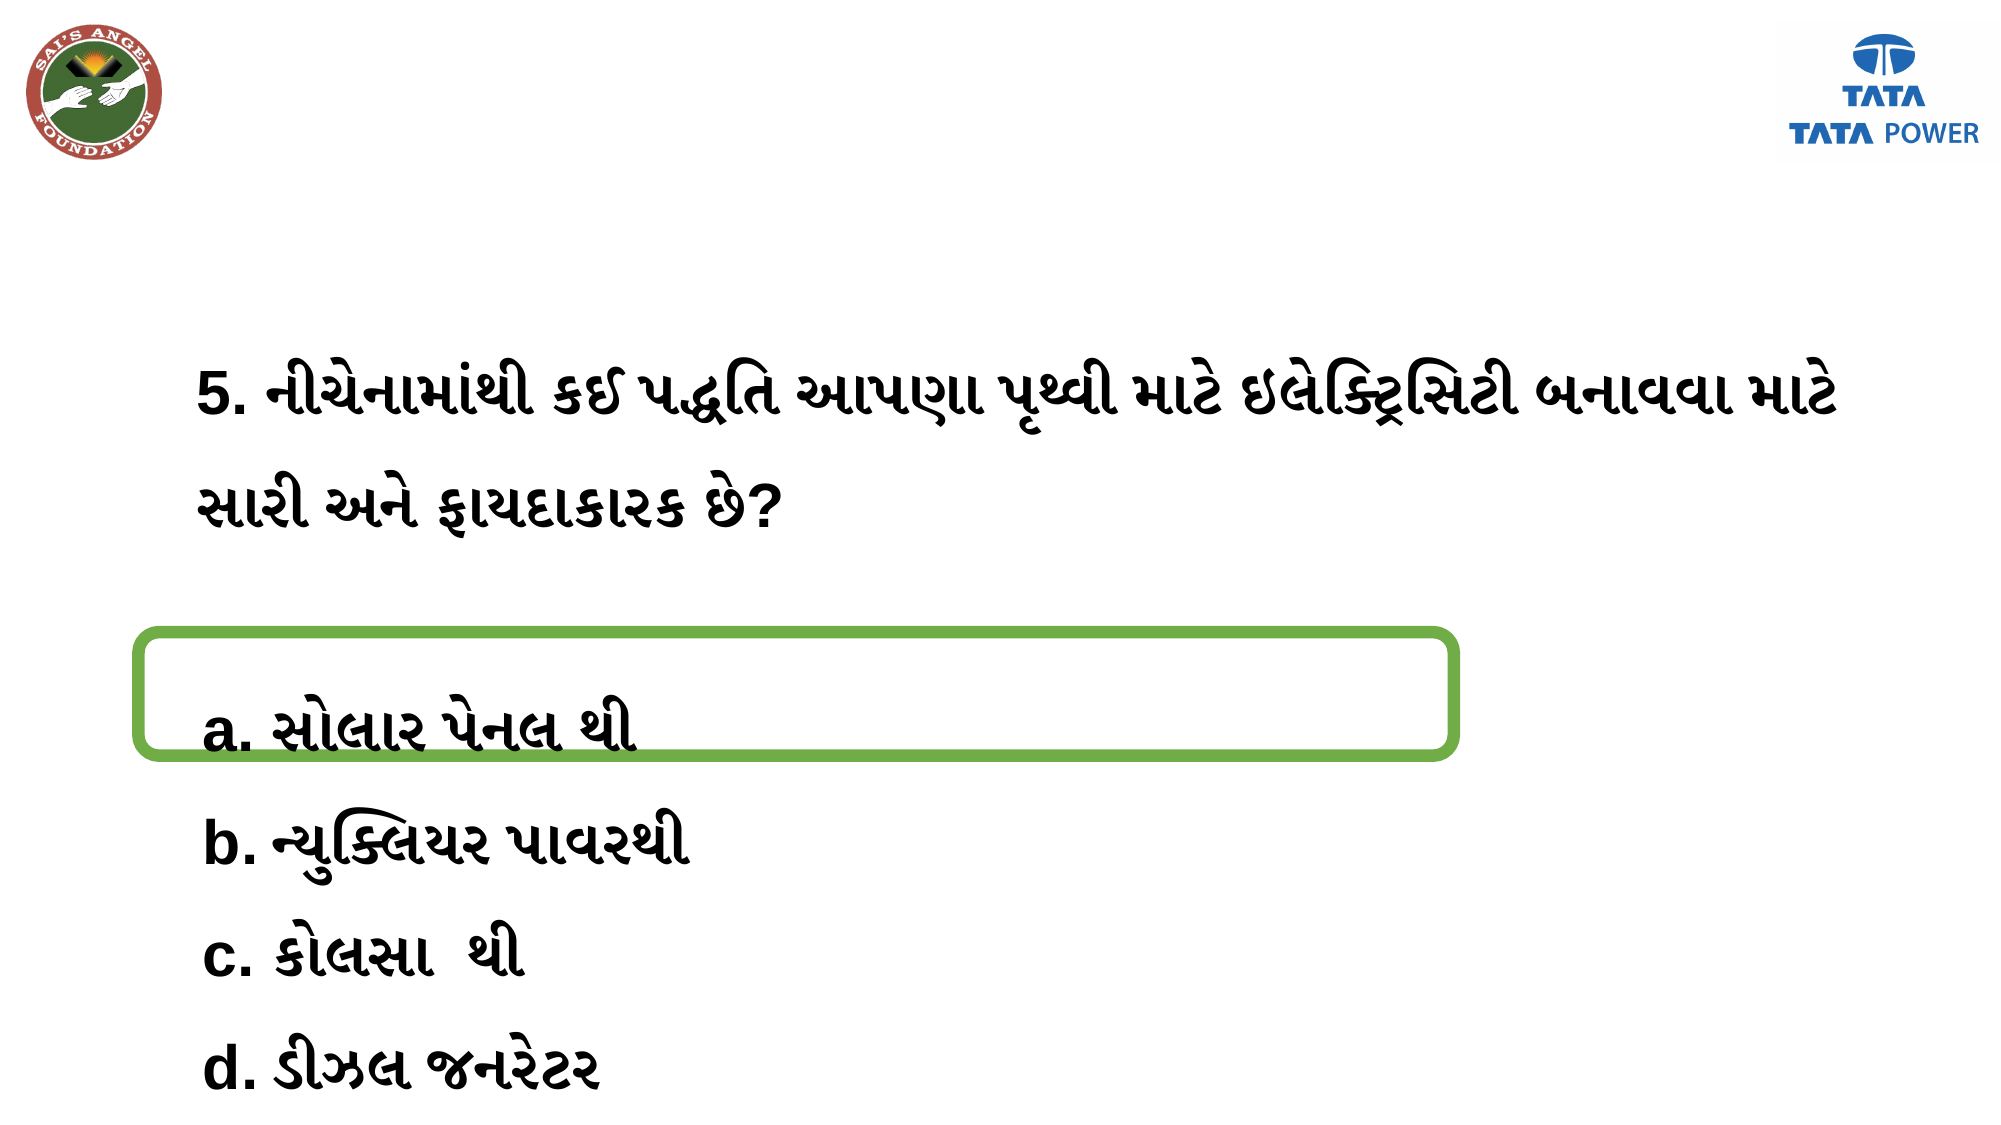

5. નીચેનામાંથી કઈ પદ્ધતિ આપણા પૃથ્વી માટે ઇલેક્ટ્રિસિટી બનાવવા માટે સારી અને ફાયદાકારક છે?

સોલાર પેનલ થી
ન્યુક્લિયર પાવરથી
કોલસા  થી
ડીઝલ જનરેટર